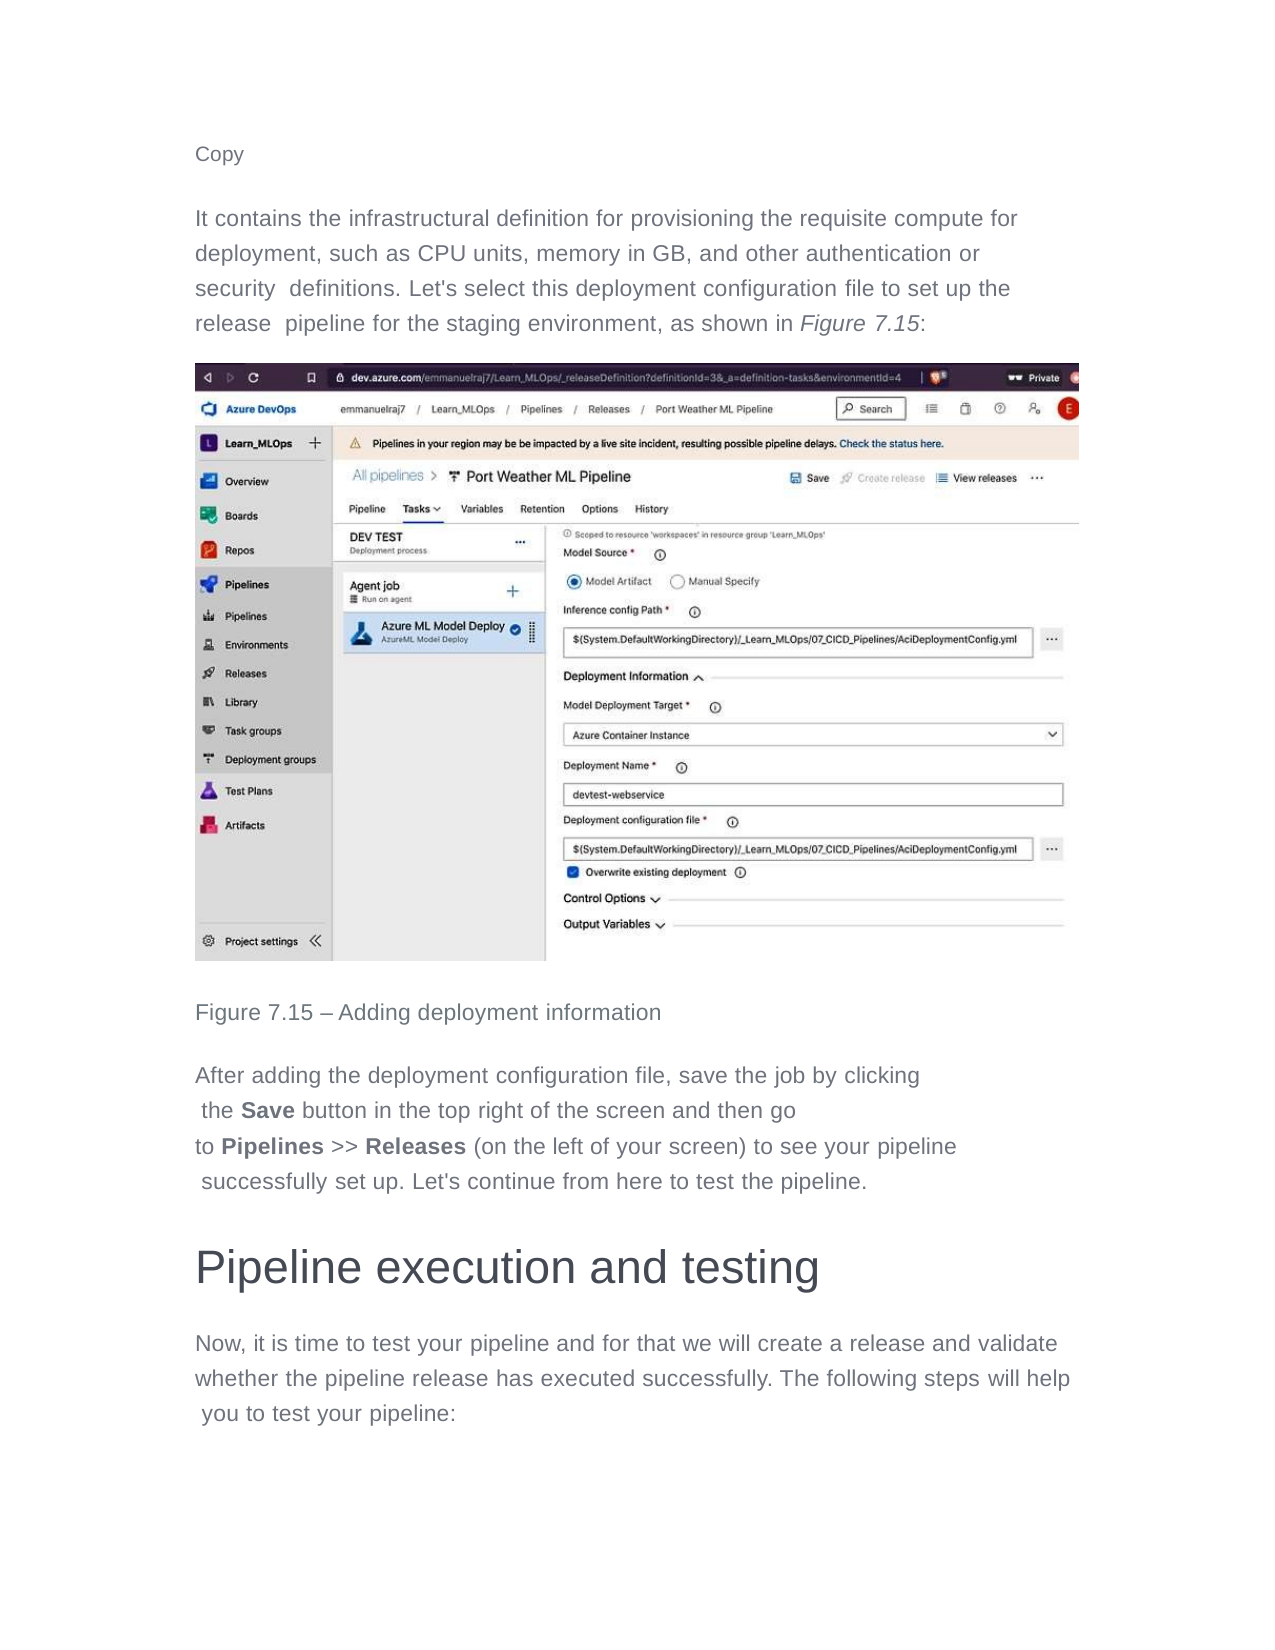

Copy

It contains the infrastructural definition for provisioning the requisite compute for  deployment, such as CPU units, memory in GB, and other authentication or security  definitions. Let's select this deployment configuration file to set up the release  pipeline for the staging environment, as shown in Figure 7.15:

Figure 7.15 – Adding deployment information

After adding the deployment configuration file, save the job by clicking  the Save button in the top right of the screen and then go
to Pipelines >> Releases (on the left of your screen) to see your pipeline  successfully set up. Let's continue from here to test the pipeline.

Pipeline execution and testing
Now, it is time to test your pipeline and for that we will create a release and validate  whether the pipeline release has executed successfully. The following steps will help  you to test your pipeline: